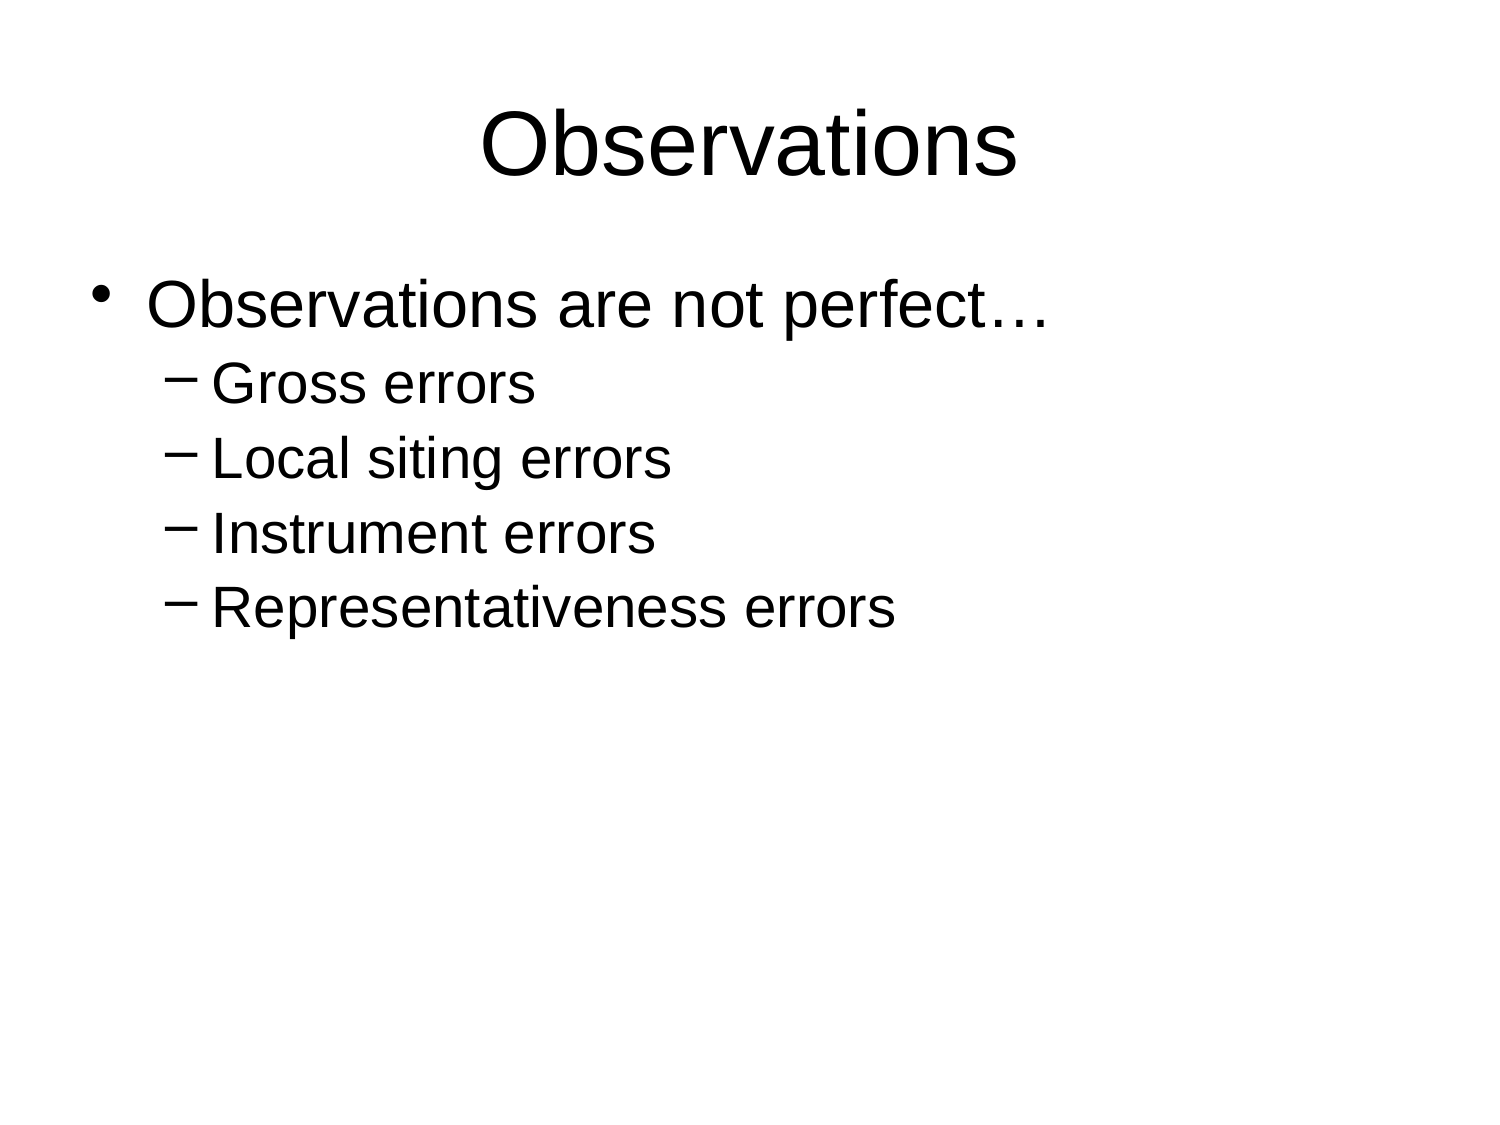

# Observations
Observations are not perfect…
Gross errors
Local siting errors
Instrument errors
Representativeness errors